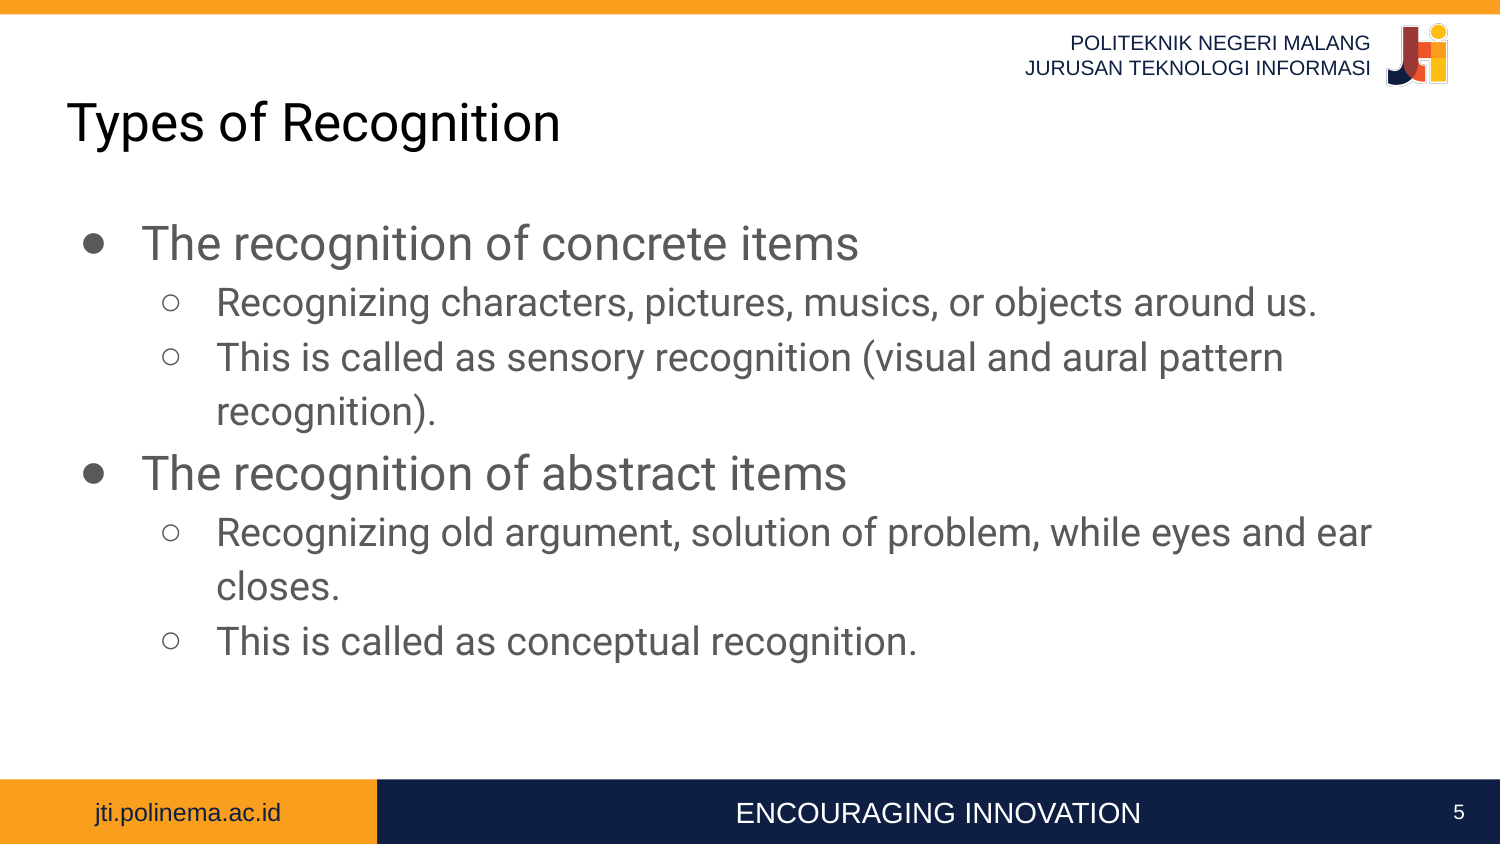

# Types of Recognition
The recognition of concrete items
Recognizing characters, pictures, musics, or objects around us.
This is called as sensory recognition (visual and aural pattern recognition).
The recognition of abstract items
Recognizing old argument, solution of problem, while eyes and ear closes.
This is called as conceptual recognition.
5